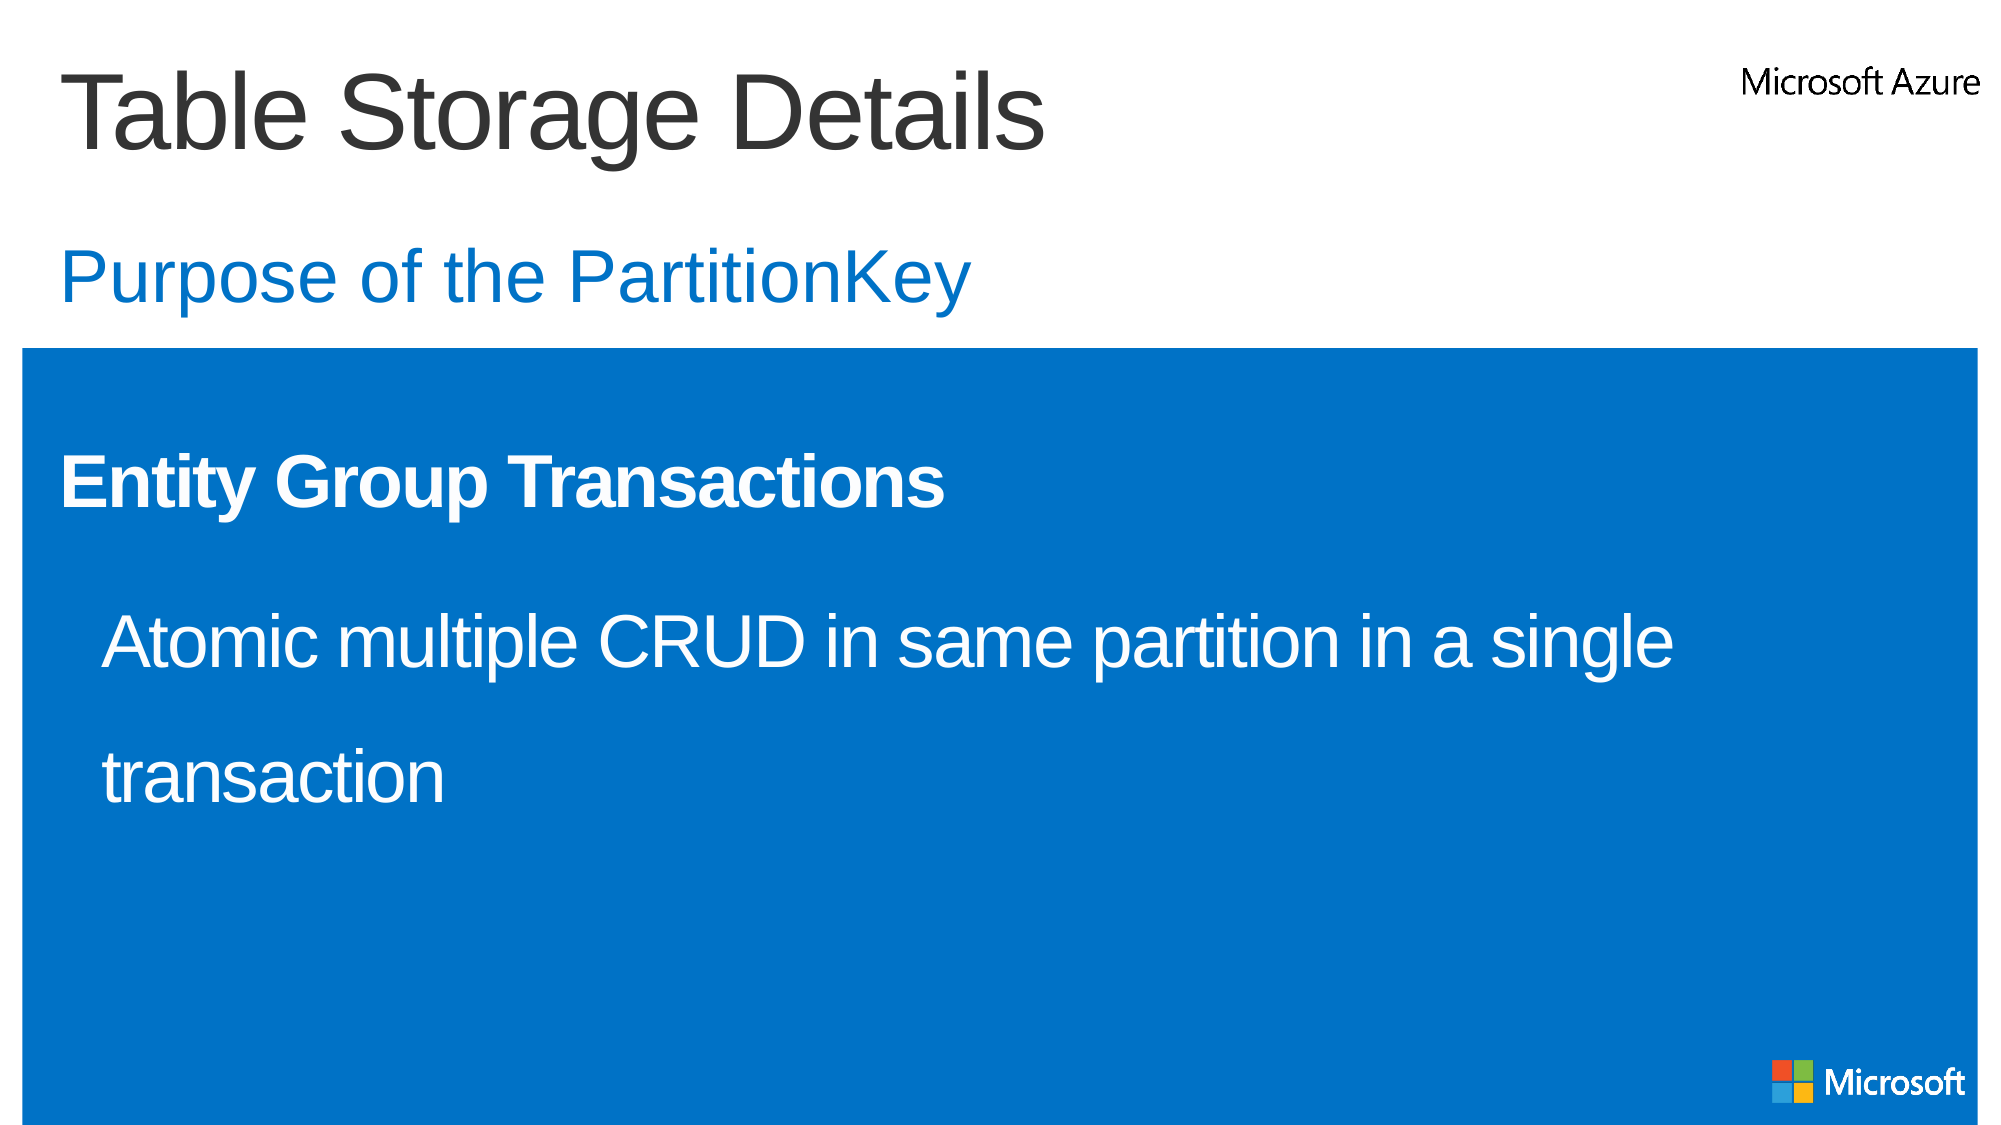

# Table Storage Details
Purpose of the PartitionKey
Entity Group Transactions
Atomic multiple CRUD in same partition in a single transaction